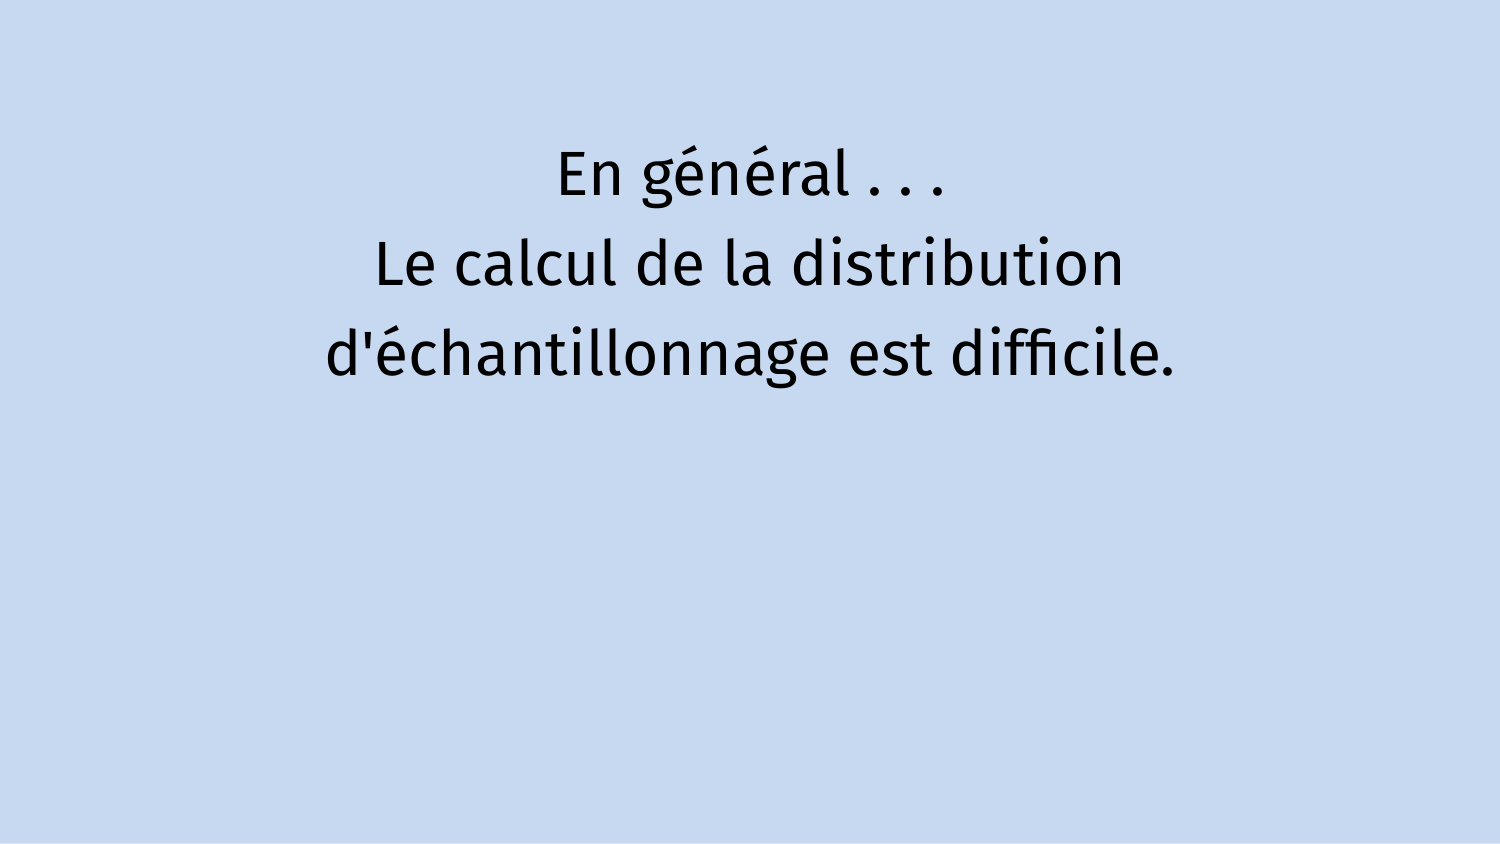

# En général . . .
Le calcul de la distribution d'échantillonnage est difficile.